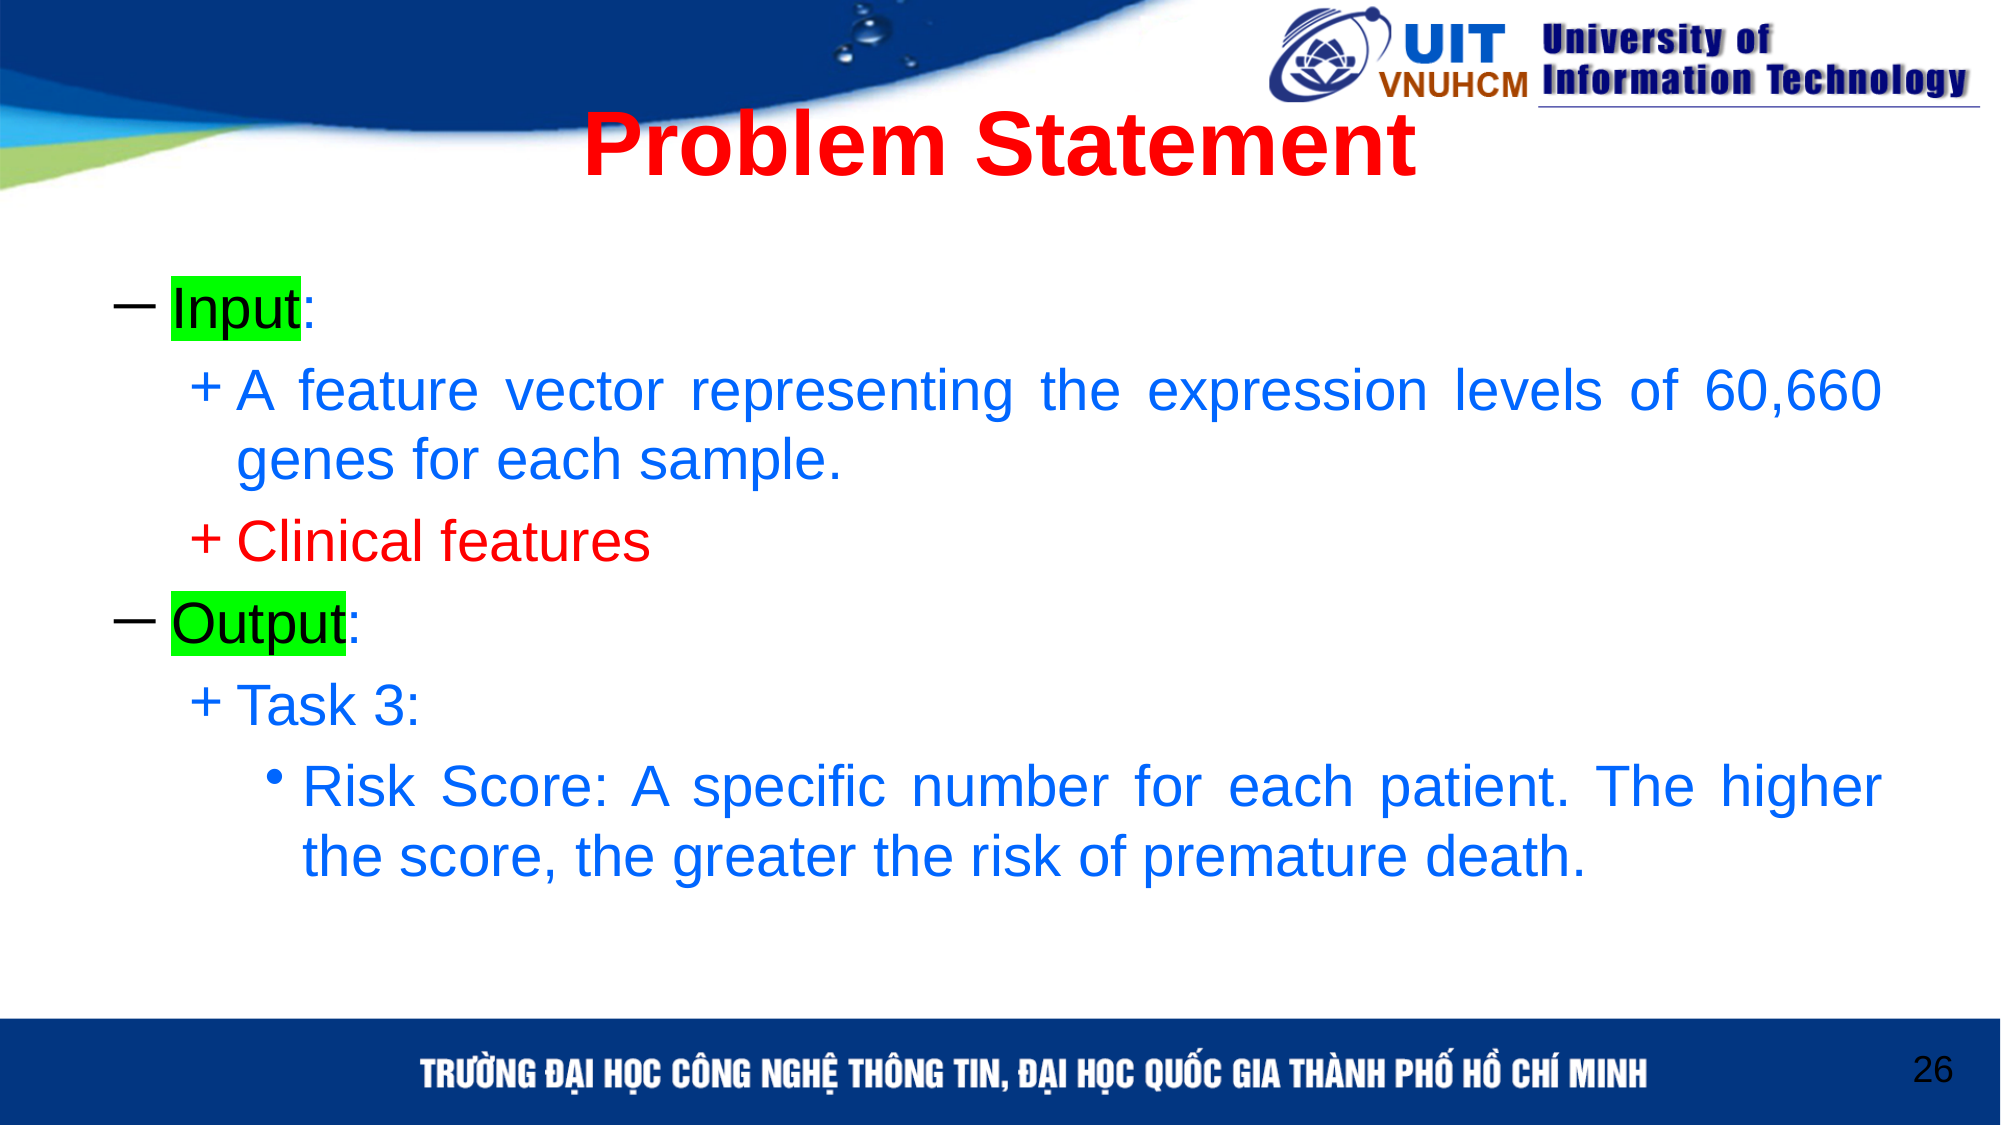

# Problem Statement
Input:
A feature vector representing the expression levels of 60,660 genes for each sample.
Clinical features
Output:
Task 3:
Risk Score: A specific number for each patient. The higher the score, the greater the risk of premature death.